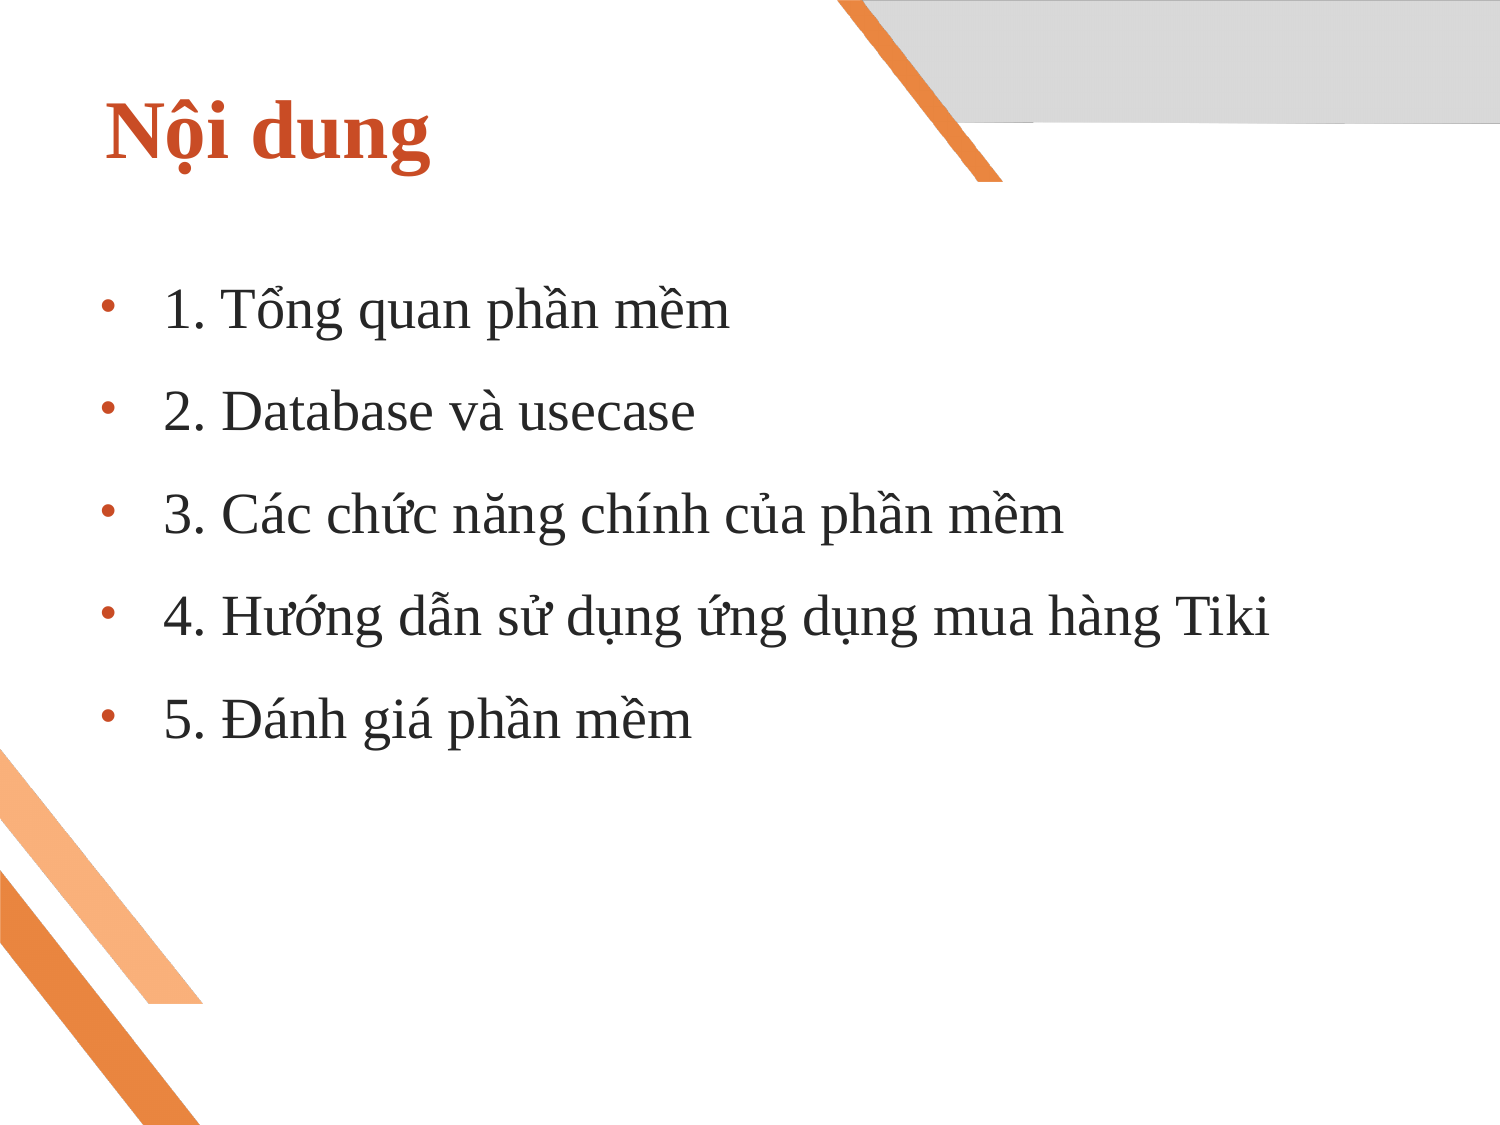

# Nội dung
1. Tổng quan phần mềm
2. Database và usecase
3. Các chức năng chính của phần mềm
4. Hướng dẫn sử dụng ứng dụng mua hàng Tiki
5. Đánh giá phần mềm